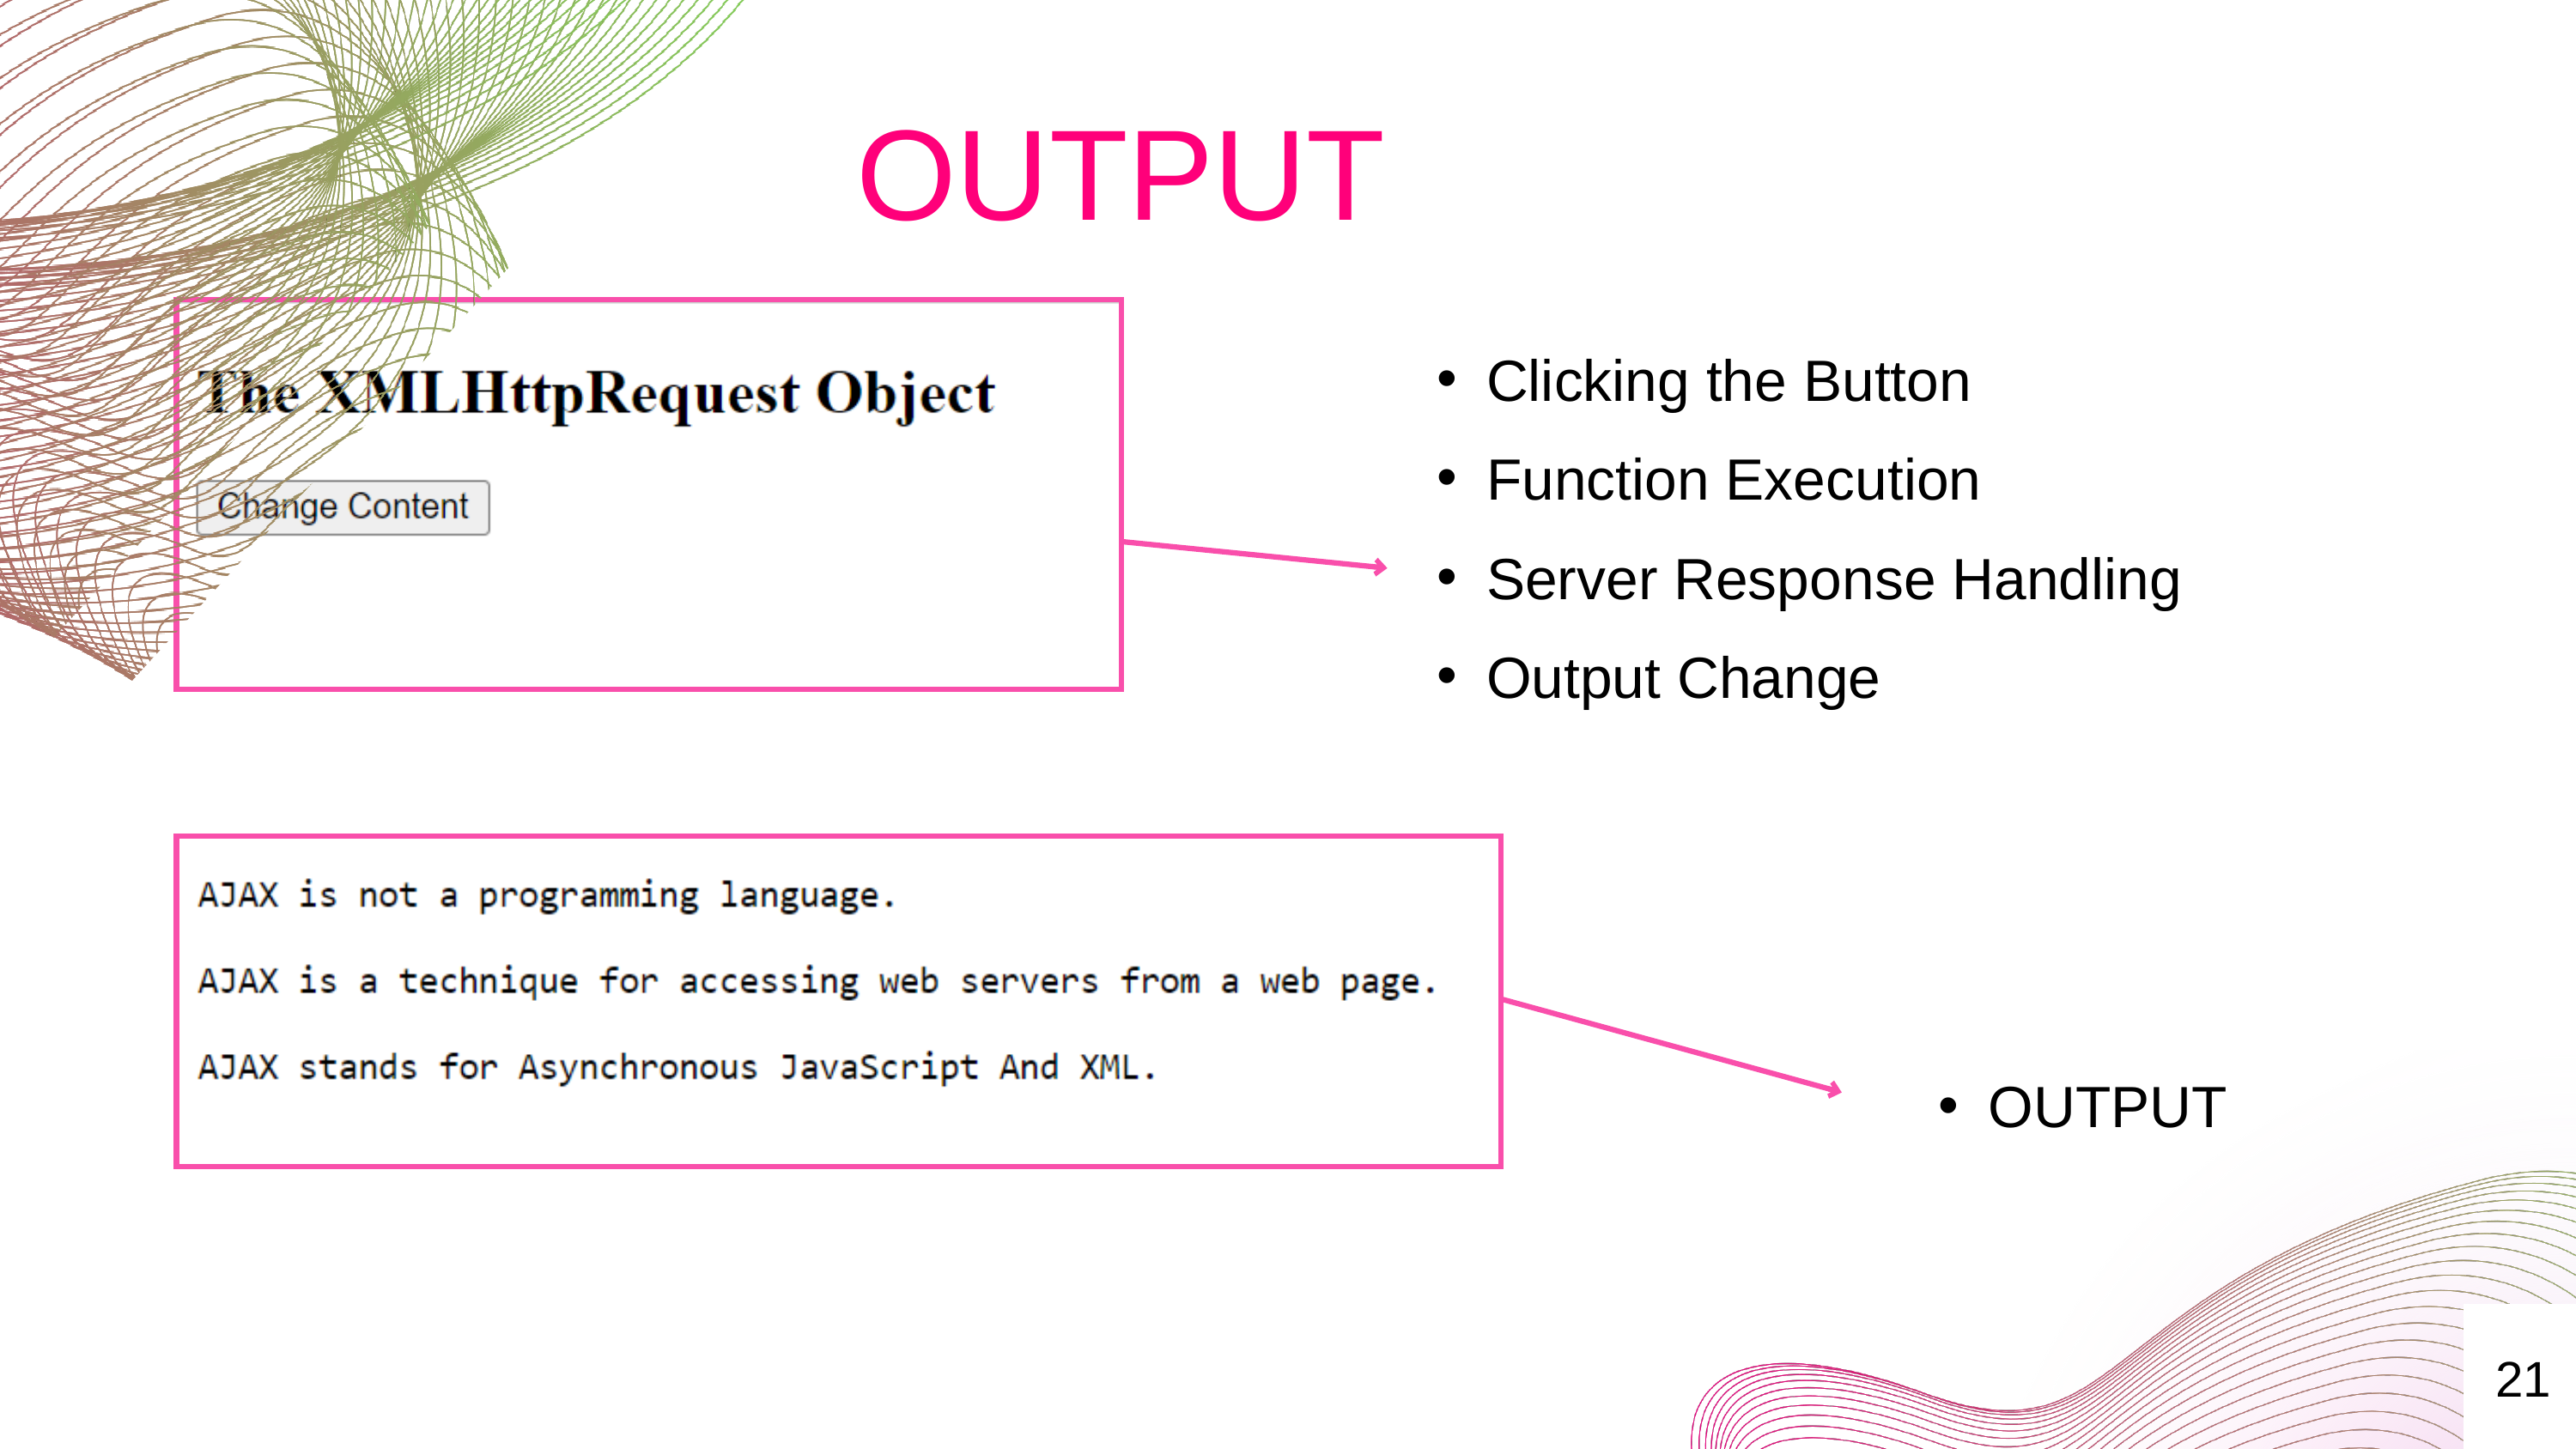

OUTPUT

Clicking the Button
Function Execution
Server Response Handling
Output Change

OUTPUT

21